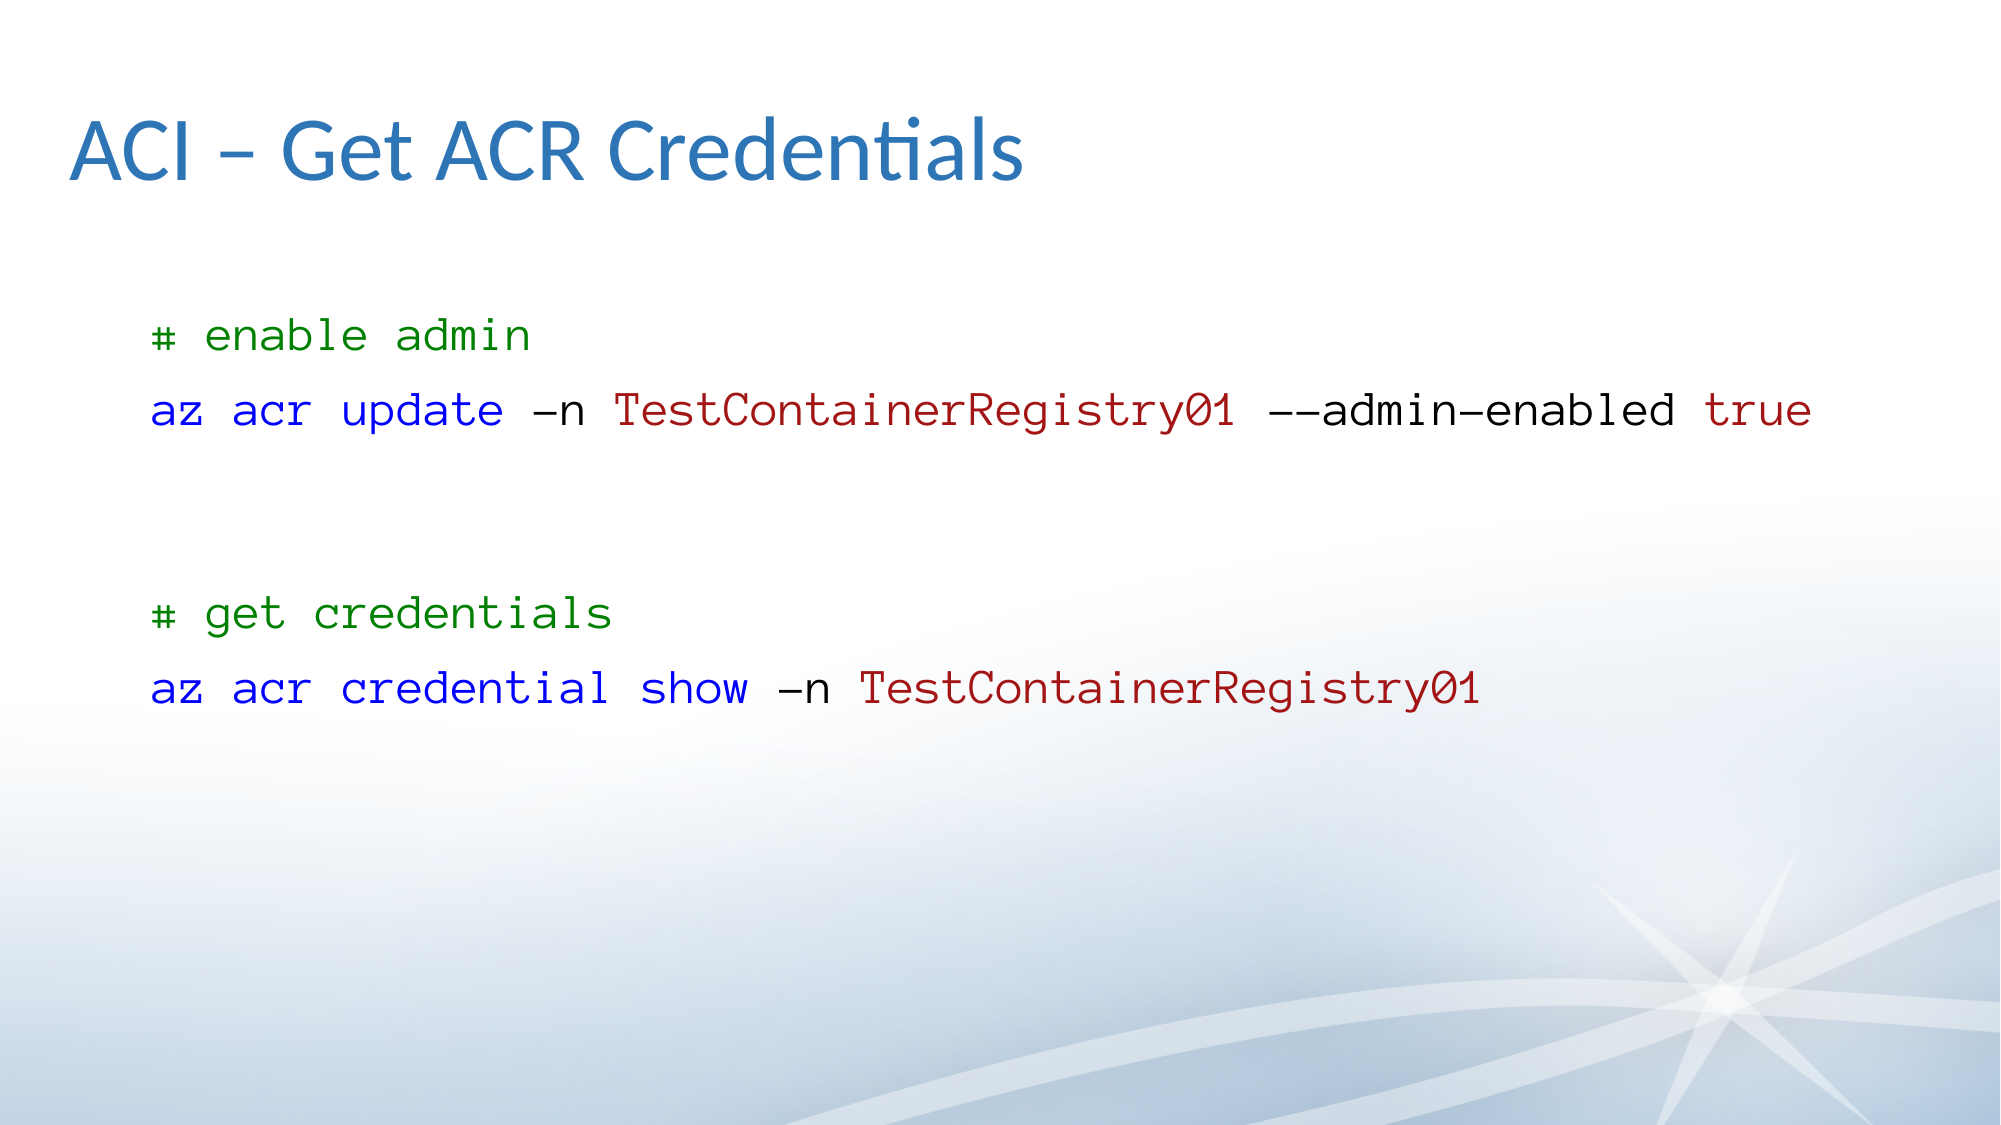

# ACI – Get ACR Credentials
# enable admin
az acr update -n TestContainerRegistry01 --admin-enabled true

# get credentials
az acr credential show -n TestContainerRegistry01